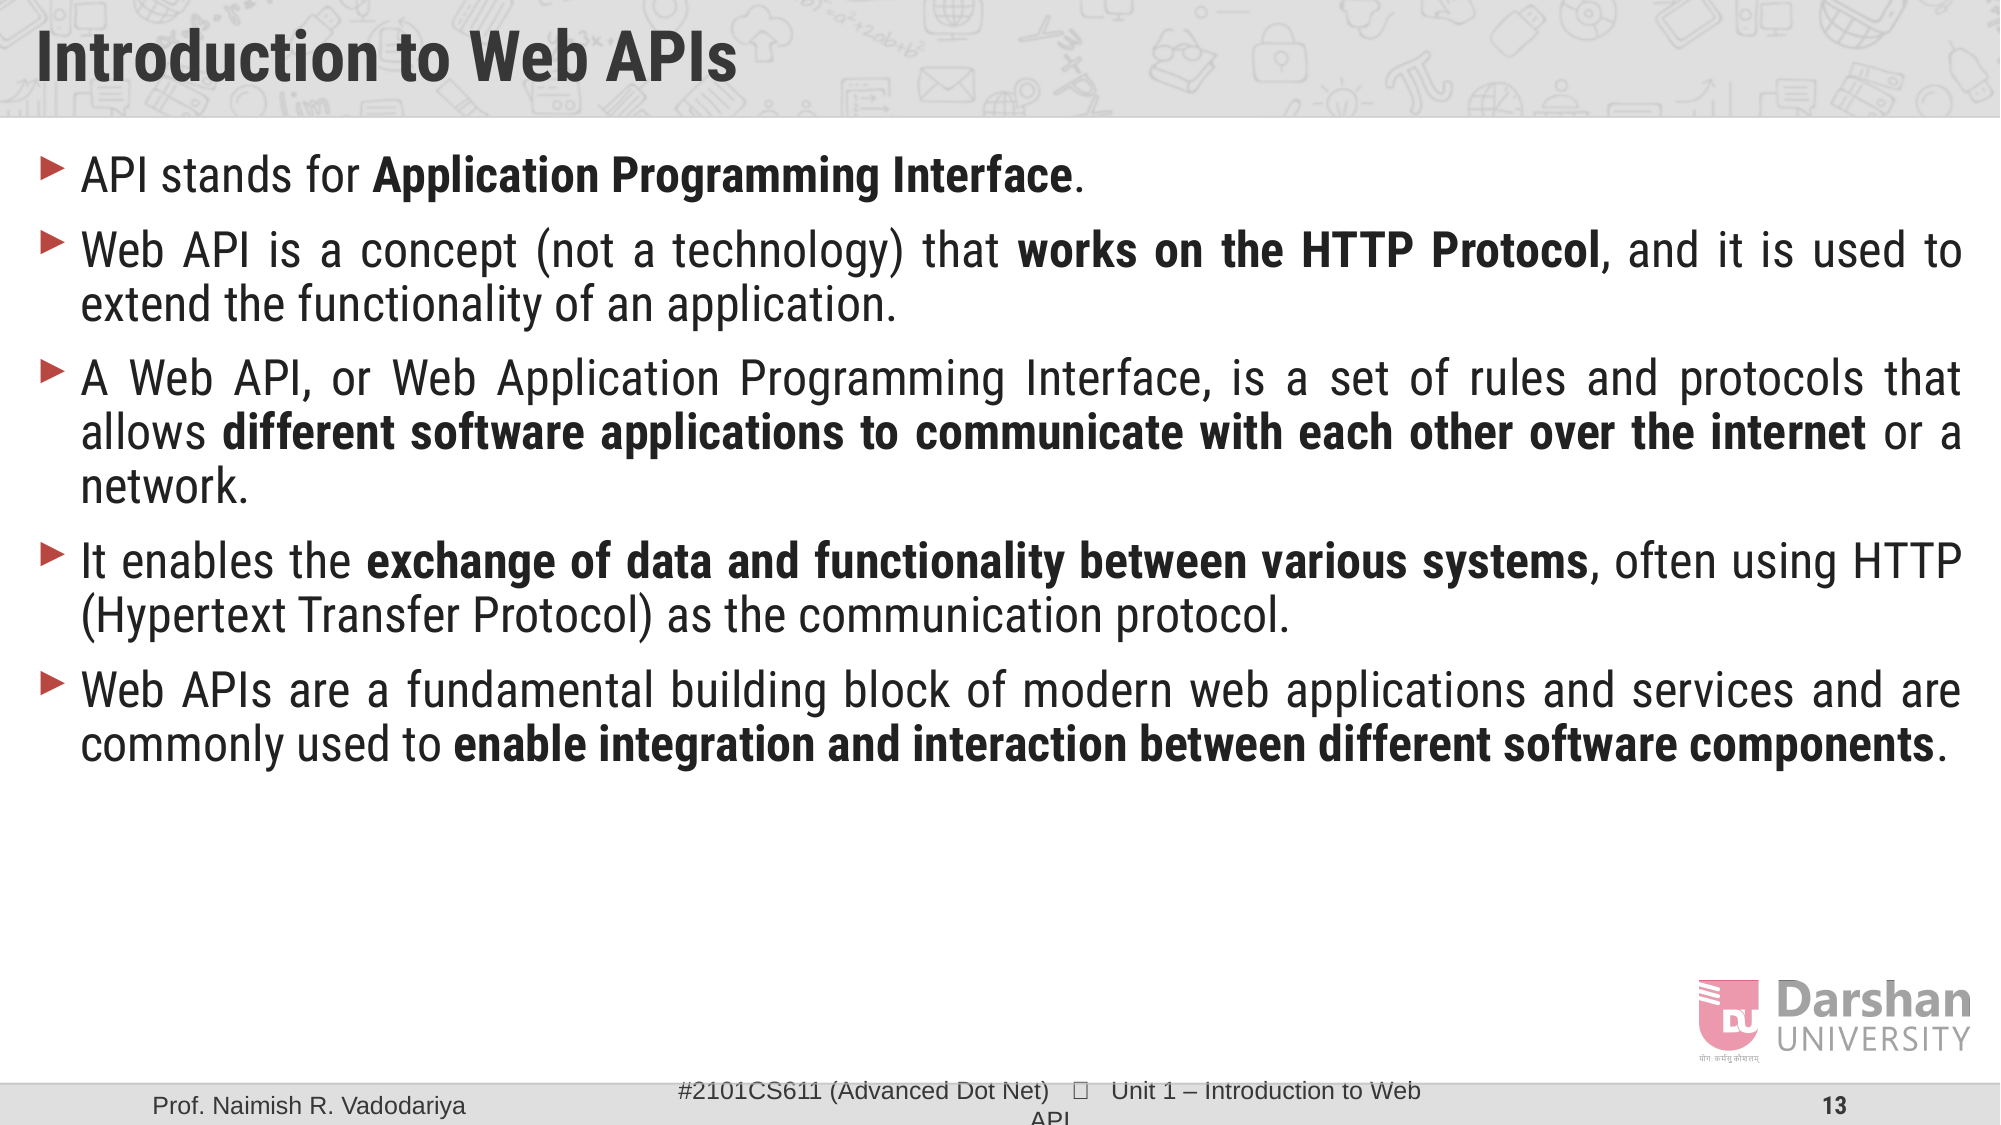

# Introduction to Web APIs
API stands for Application Programming Interface.
Web API is a concept (not a technology) that works on the HTTP Protocol, and it is used to extend the functionality of an application.
A Web API, or Web Application Programming Interface, is a set of rules and protocols that allows different software applications to communicate with each other over the internet or a network.
It enables the exchange of data and functionality between various systems, often using HTTP (Hypertext Transfer Protocol) as the communication protocol.
Web APIs are a fundamental building block of modern web applications and services and are commonly used to enable integration and interaction between different software components.